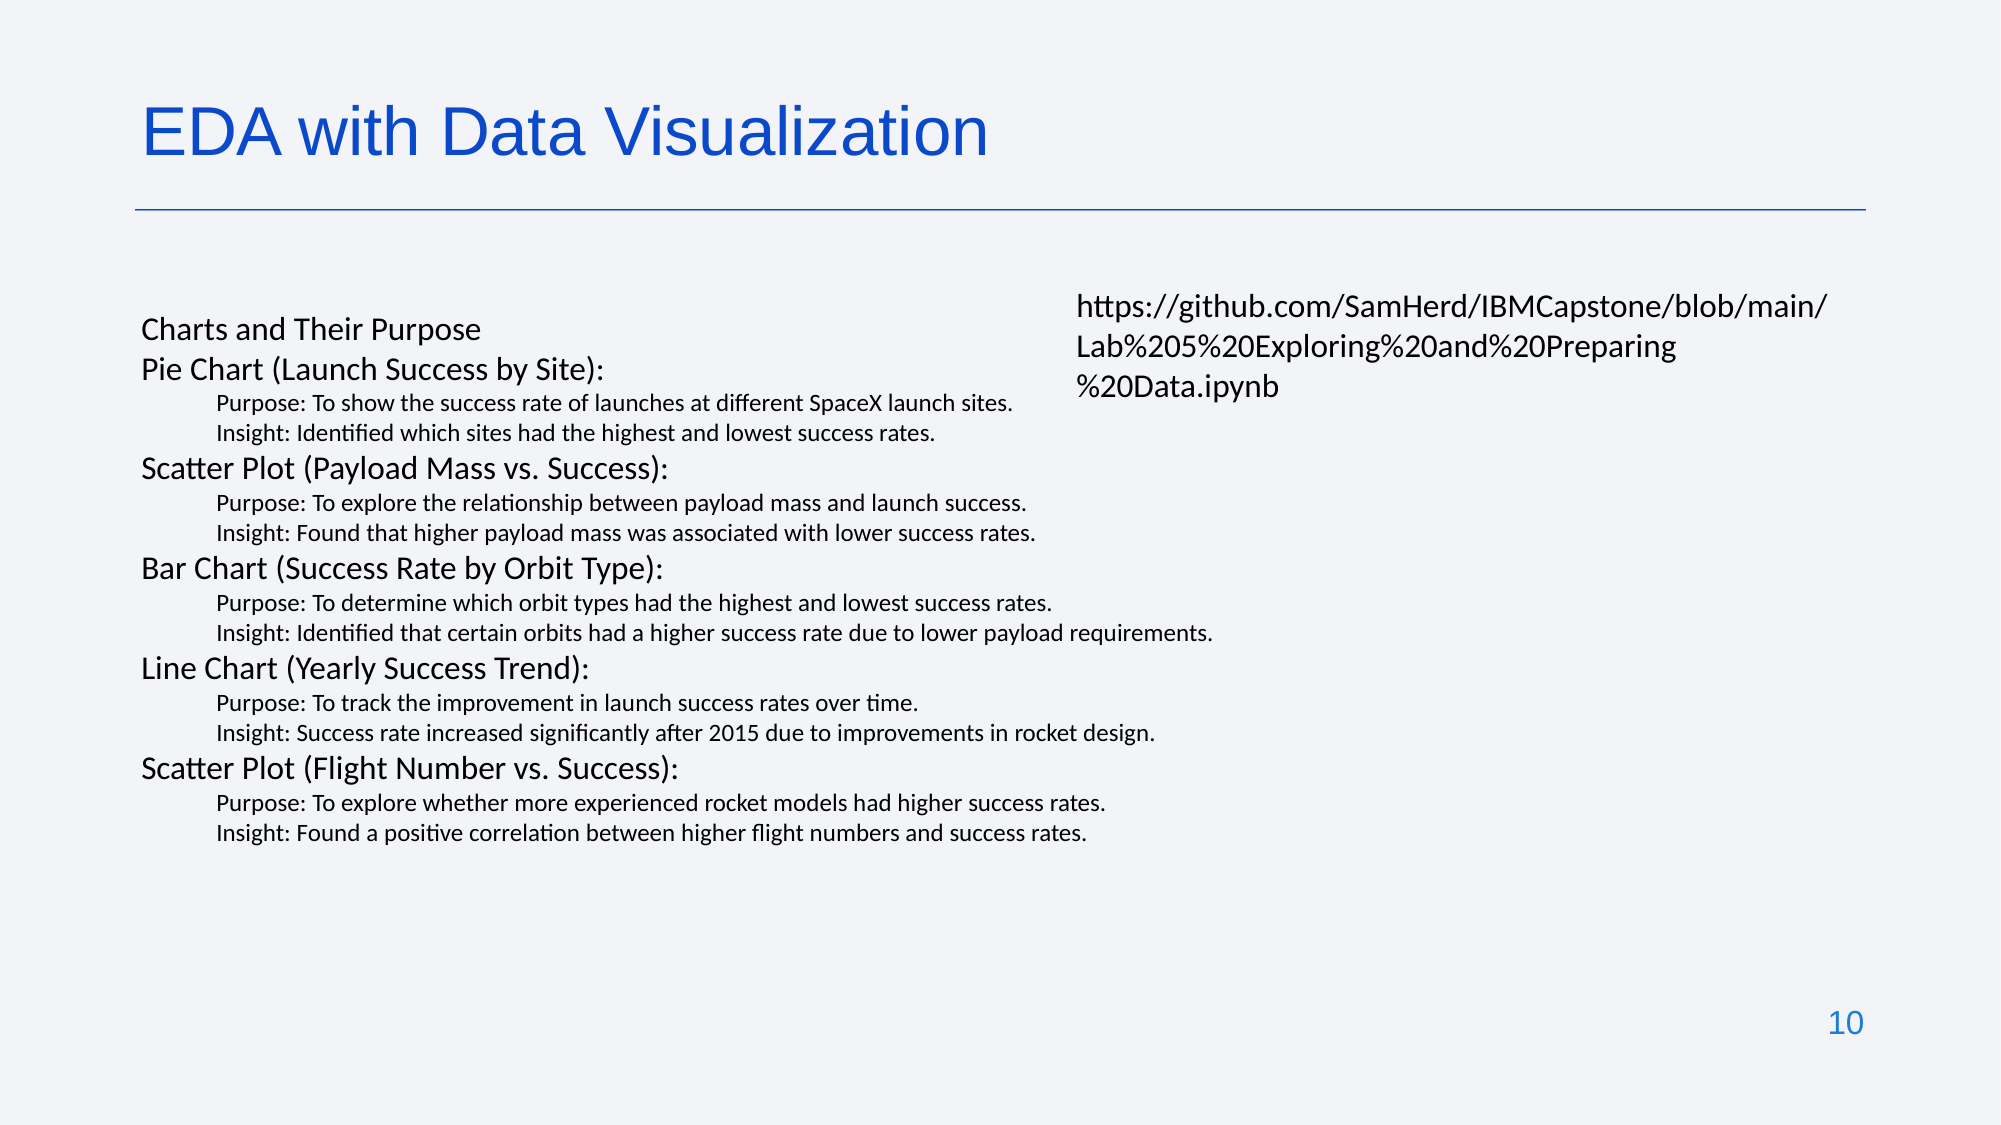

EDA with Data Visualization
https://github.com/SamHerd/IBMCapstone/blob/main/Lab%205%20Exploring%20and%20Preparing%20Data.ipynb
Charts and Their Purpose
Pie Chart (Launch Success by Site):
Purpose: To show the success rate of launches at different SpaceX launch sites.
Insight: Identified which sites had the highest and lowest success rates.
Scatter Plot (Payload Mass vs. Success):
Purpose: To explore the relationship between payload mass and launch success.
Insight: Found that higher payload mass was associated with lower success rates.
Bar Chart (Success Rate by Orbit Type):
Purpose: To determine which orbit types had the highest and lowest success rates.
Insight: Identified that certain orbits had a higher success rate due to lower payload requirements.
Line Chart (Yearly Success Trend):
Purpose: To track the improvement in launch success rates over time.
Insight: Success rate increased significantly after 2015 due to improvements in rocket design.
Scatter Plot (Flight Number vs. Success):
Purpose: To explore whether more experienced rocket models had higher success rates.
Insight: Found a positive correlation between higher flight numbers and success rates.

10